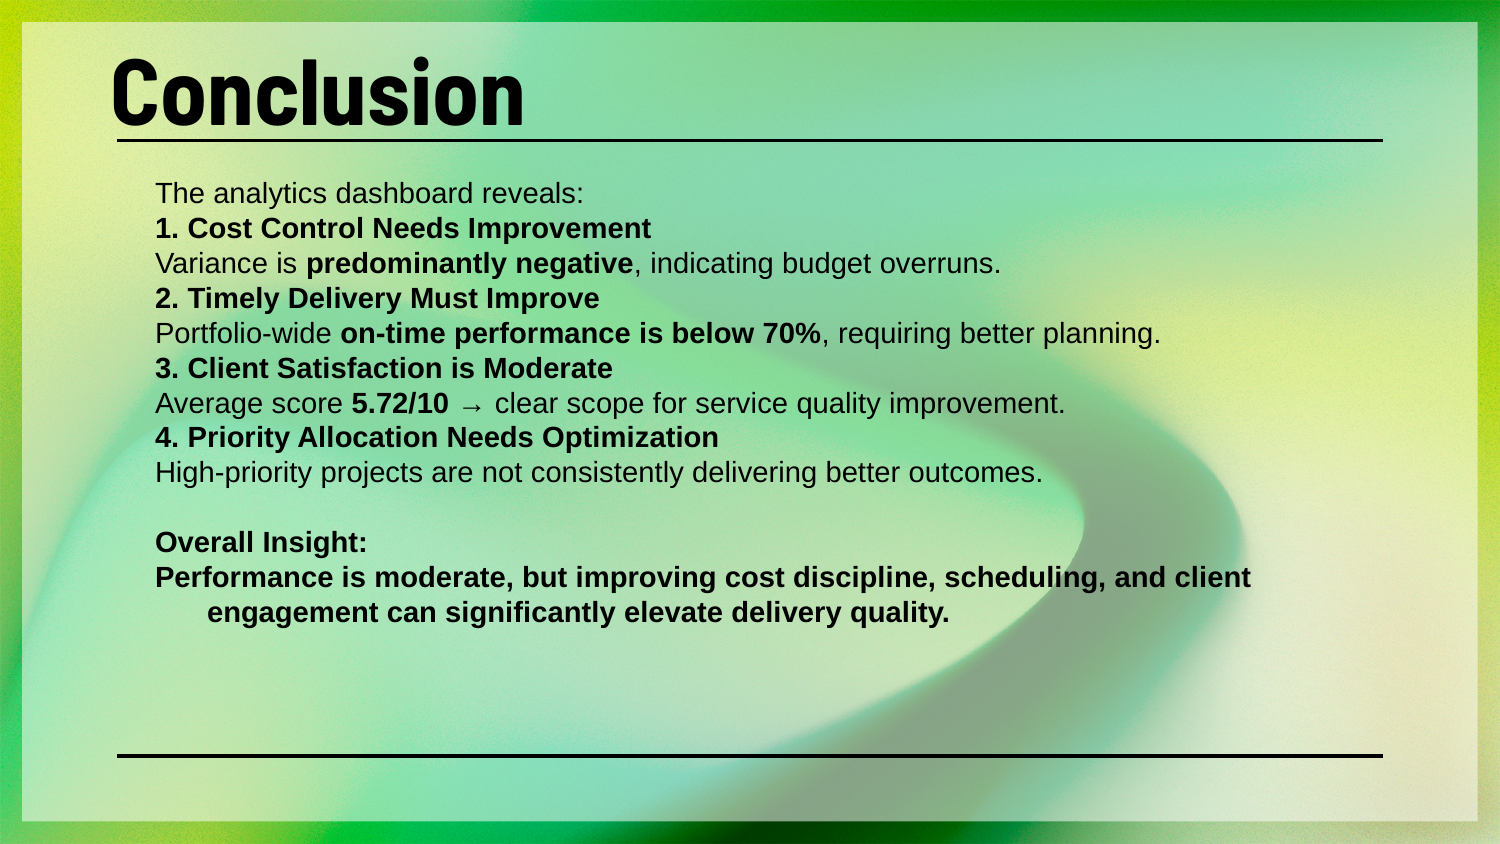

Conclusion
The analytics dashboard reveals:
1. Cost Control Needs Improvement
Variance is predominantly negative, indicating budget overruns.
2. Timely Delivery Must Improve
Portfolio-wide on-time performance is below 70%, requiring better planning.
3. Client Satisfaction is Moderate
Average score 5.72/10 → clear scope for service quality improvement.
4. Priority Allocation Needs Optimization
High-priority projects are not consistently delivering better outcomes.

Overall Insight:
Performance is moderate, but improving cost discipline, scheduling, and client engagement can significantly elevate delivery quality.